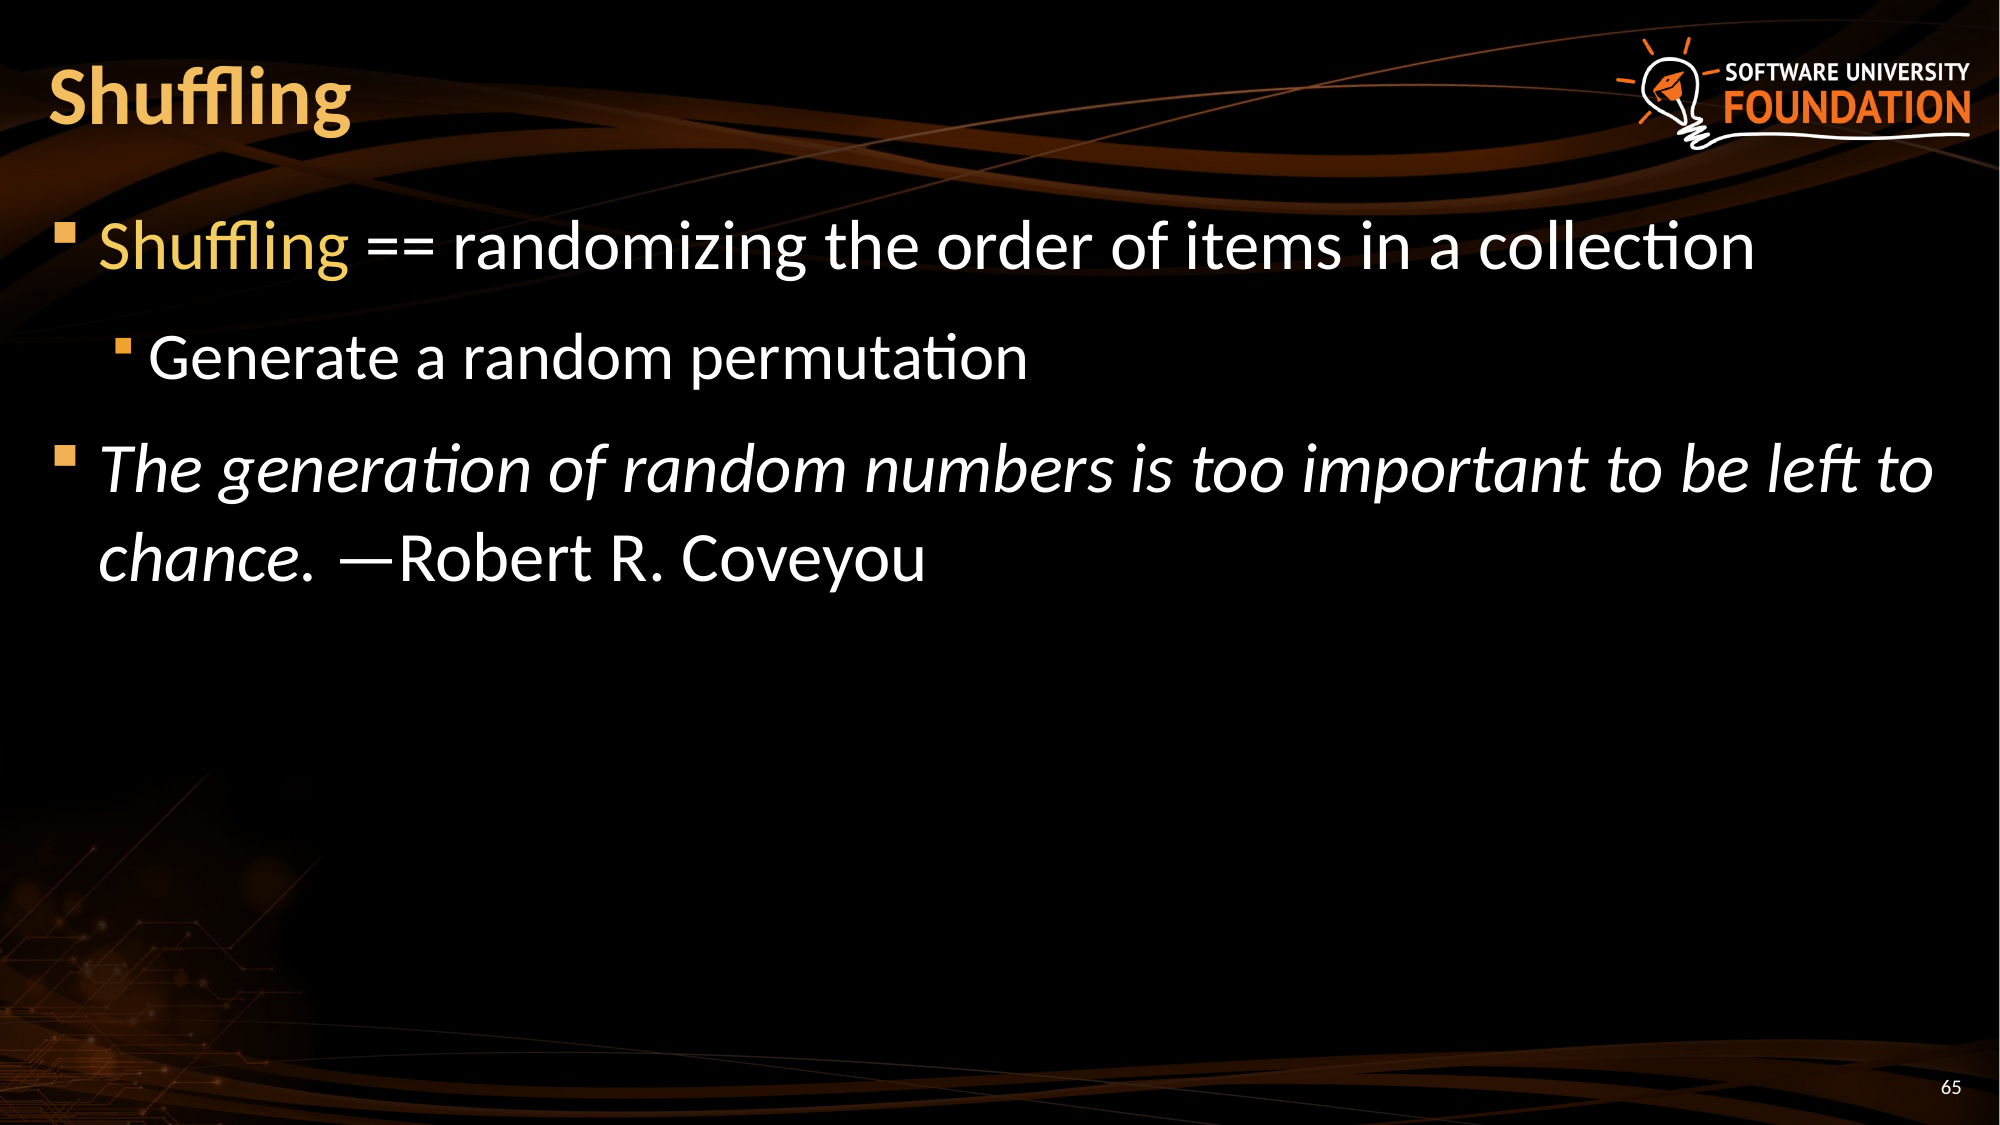

# Shuffling
Shuffling == randomizing the order of items in a collection
Generate a random permutation
The generation of random numbers is too important to be left to chance. —Robert R. Coveyou

65